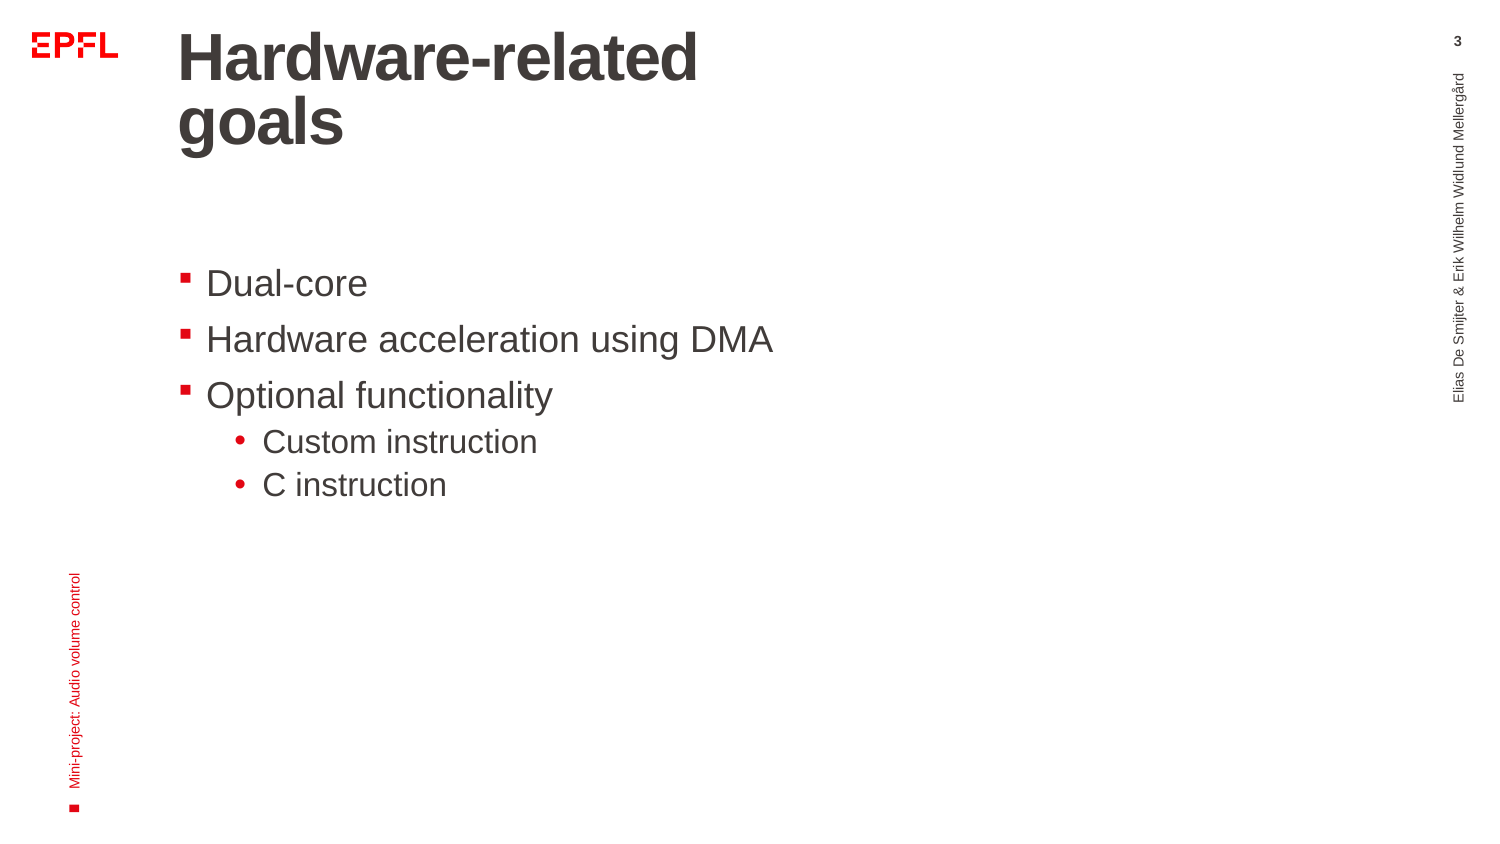

# Hardware-related goals
3
Dual-core
Hardware acceleration using DMA
Optional functionality
Custom instruction
C instruction
Elias De Smijter & Erik Wilhelm Widlund Mellergård
Mini-project: Audio volume control